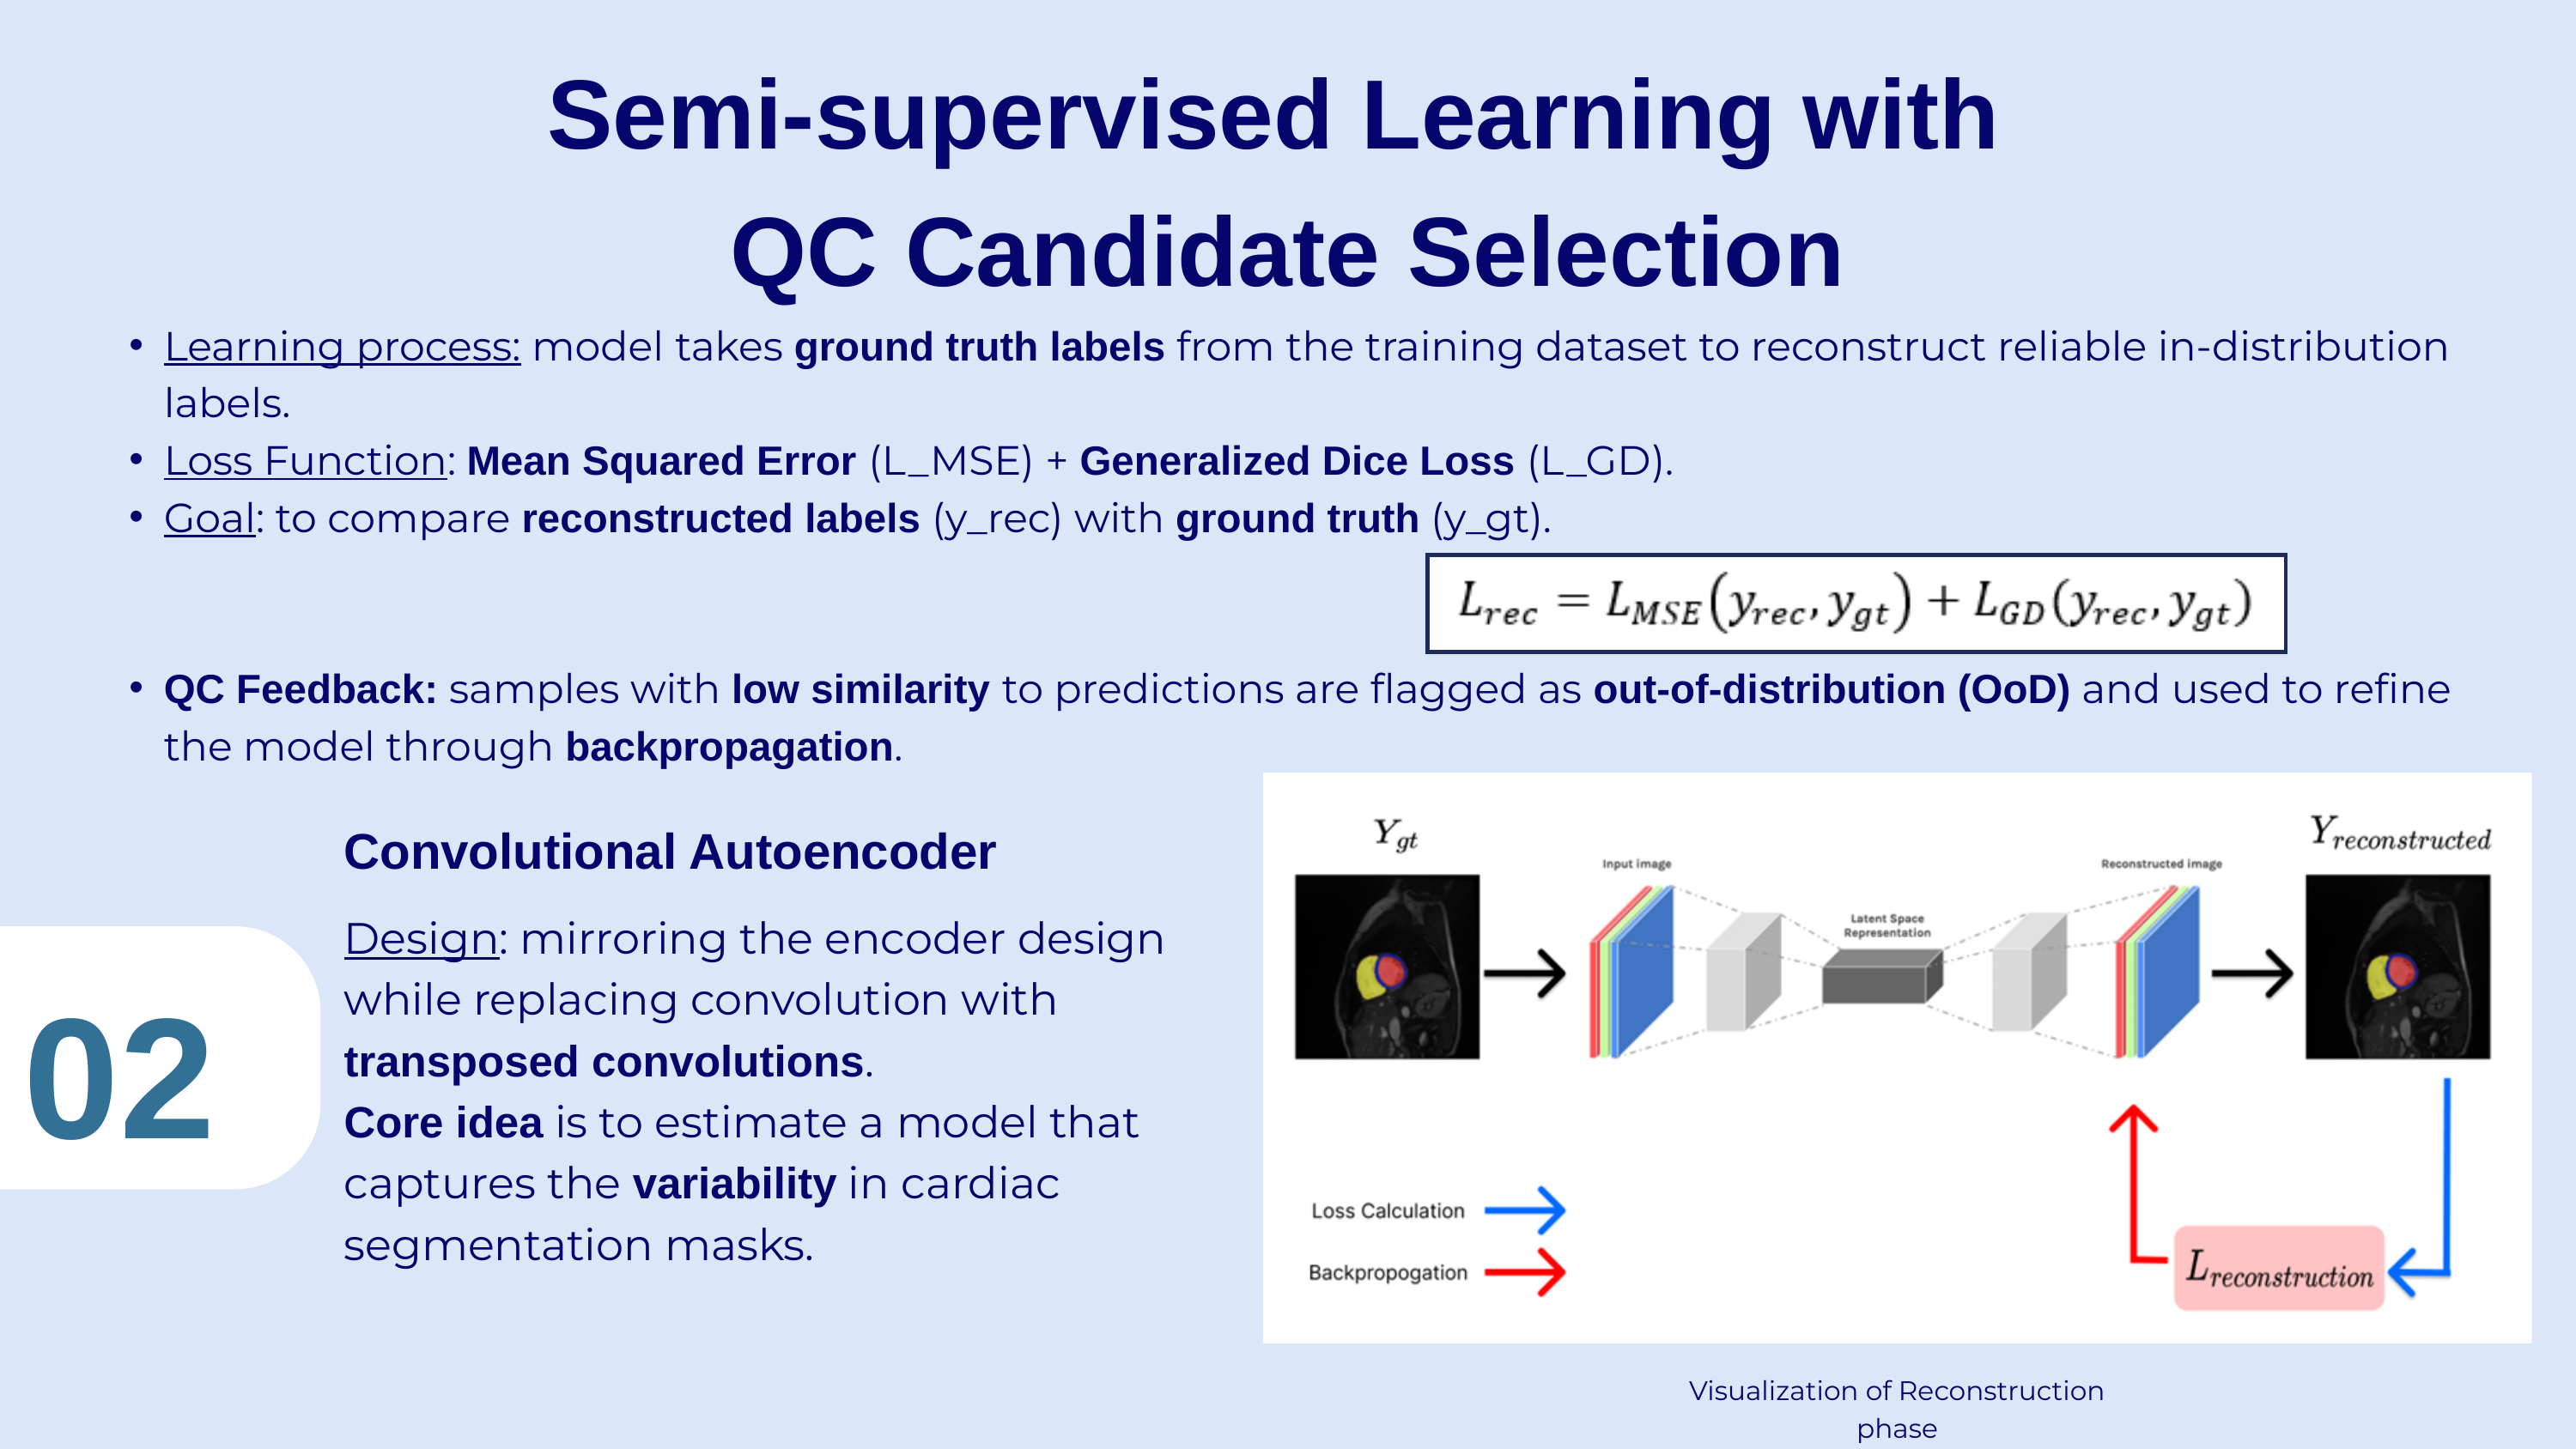

Semi-supervised Learning with
QC Candidate Selection
Learning process: model takes ground truth labels from the training dataset to reconstruct reliable in-distribution labels.
Loss Function: Mean Squared Error (L_MSE) + Generalized Dice Loss (L_GD).
Goal: to compare reconstructed labels (y_rec) with ground truth (y_gt).

QC Feedback: samples with low similarity to predictions are flagged as out-of-distribution (OoD) and used to refine the model through backpropagation.

Convolutional Autoencoder
Design: mirroring the encoder design while replacing convolution with transposed convolutions.
Core idea is to estimate a model that captures the variability in cardiac segmentation masks.

02
Visualization of Reconstruction phase